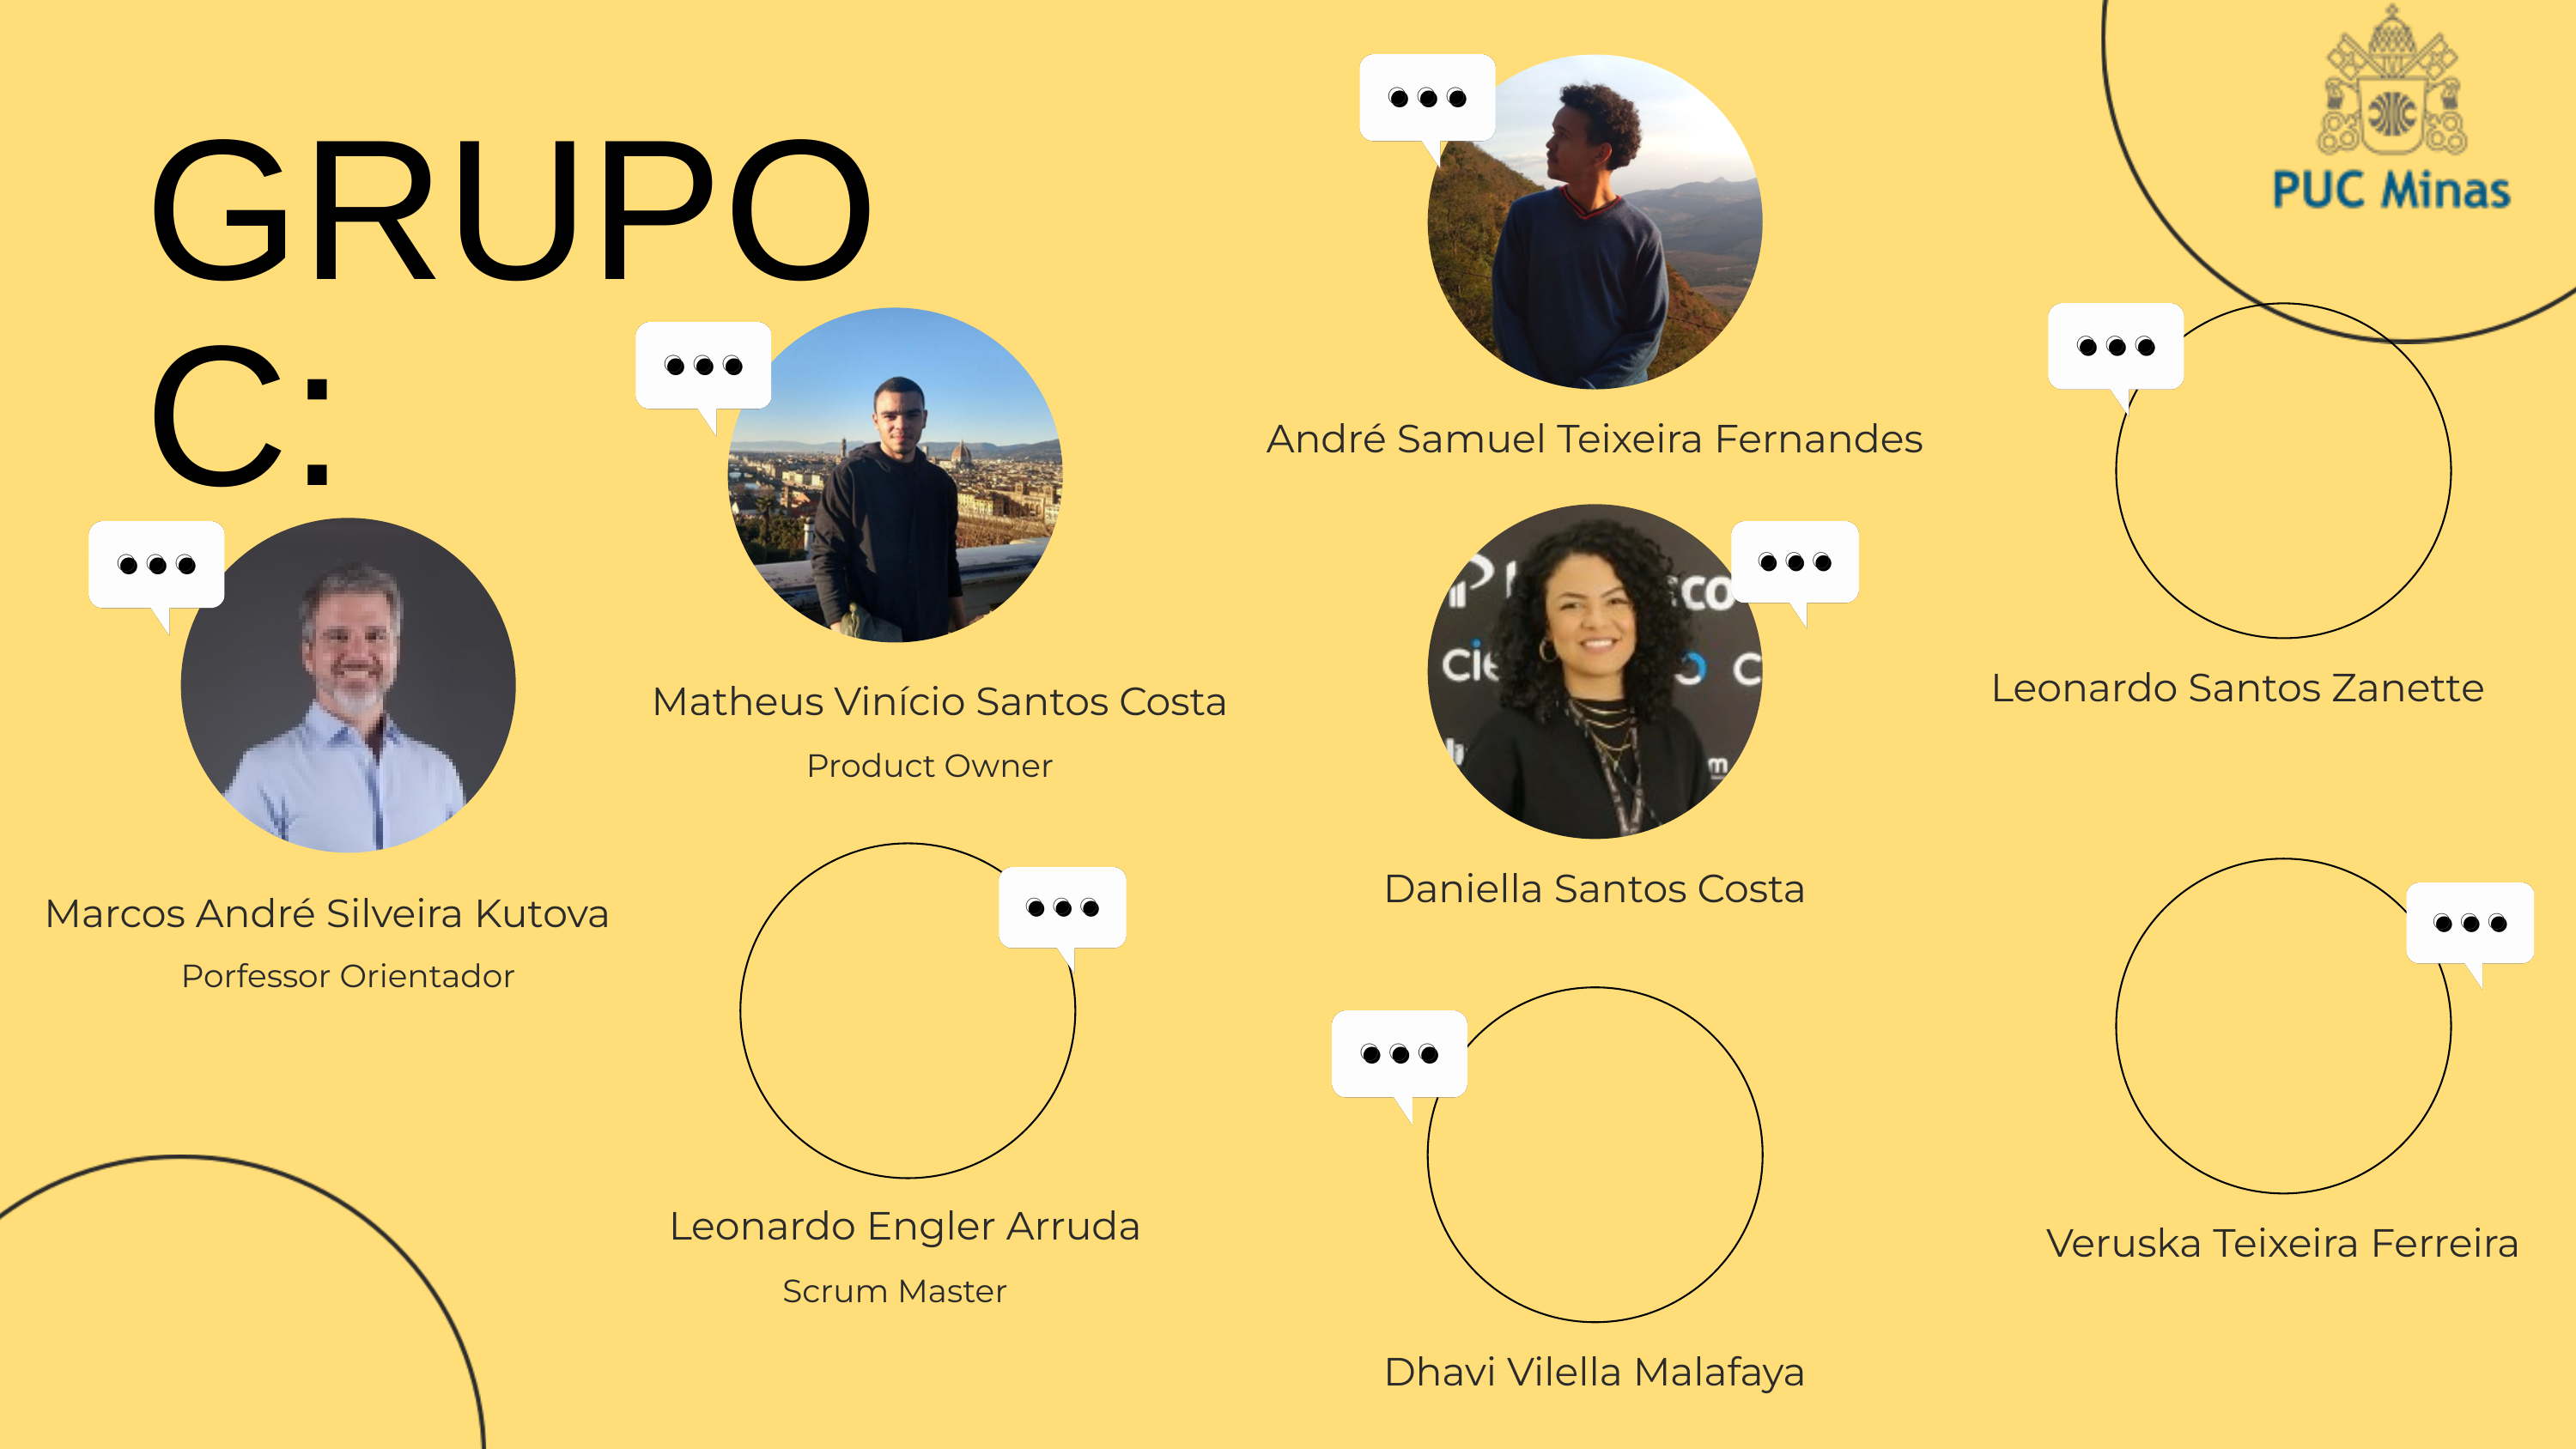

GRUPO C:

André Samuel Teixeira Fernandes

Leonardo Santos Zanette
Matheus Vinício Santos Costa
Product Owner

Daniella Santos Costa

Marcos André Silveira Kutova

Porfessor Orientador

Leonardo Engler Arruda
Veruska Teixeira Ferreira
Scrum Master
Dhavi Vilella Malafaya